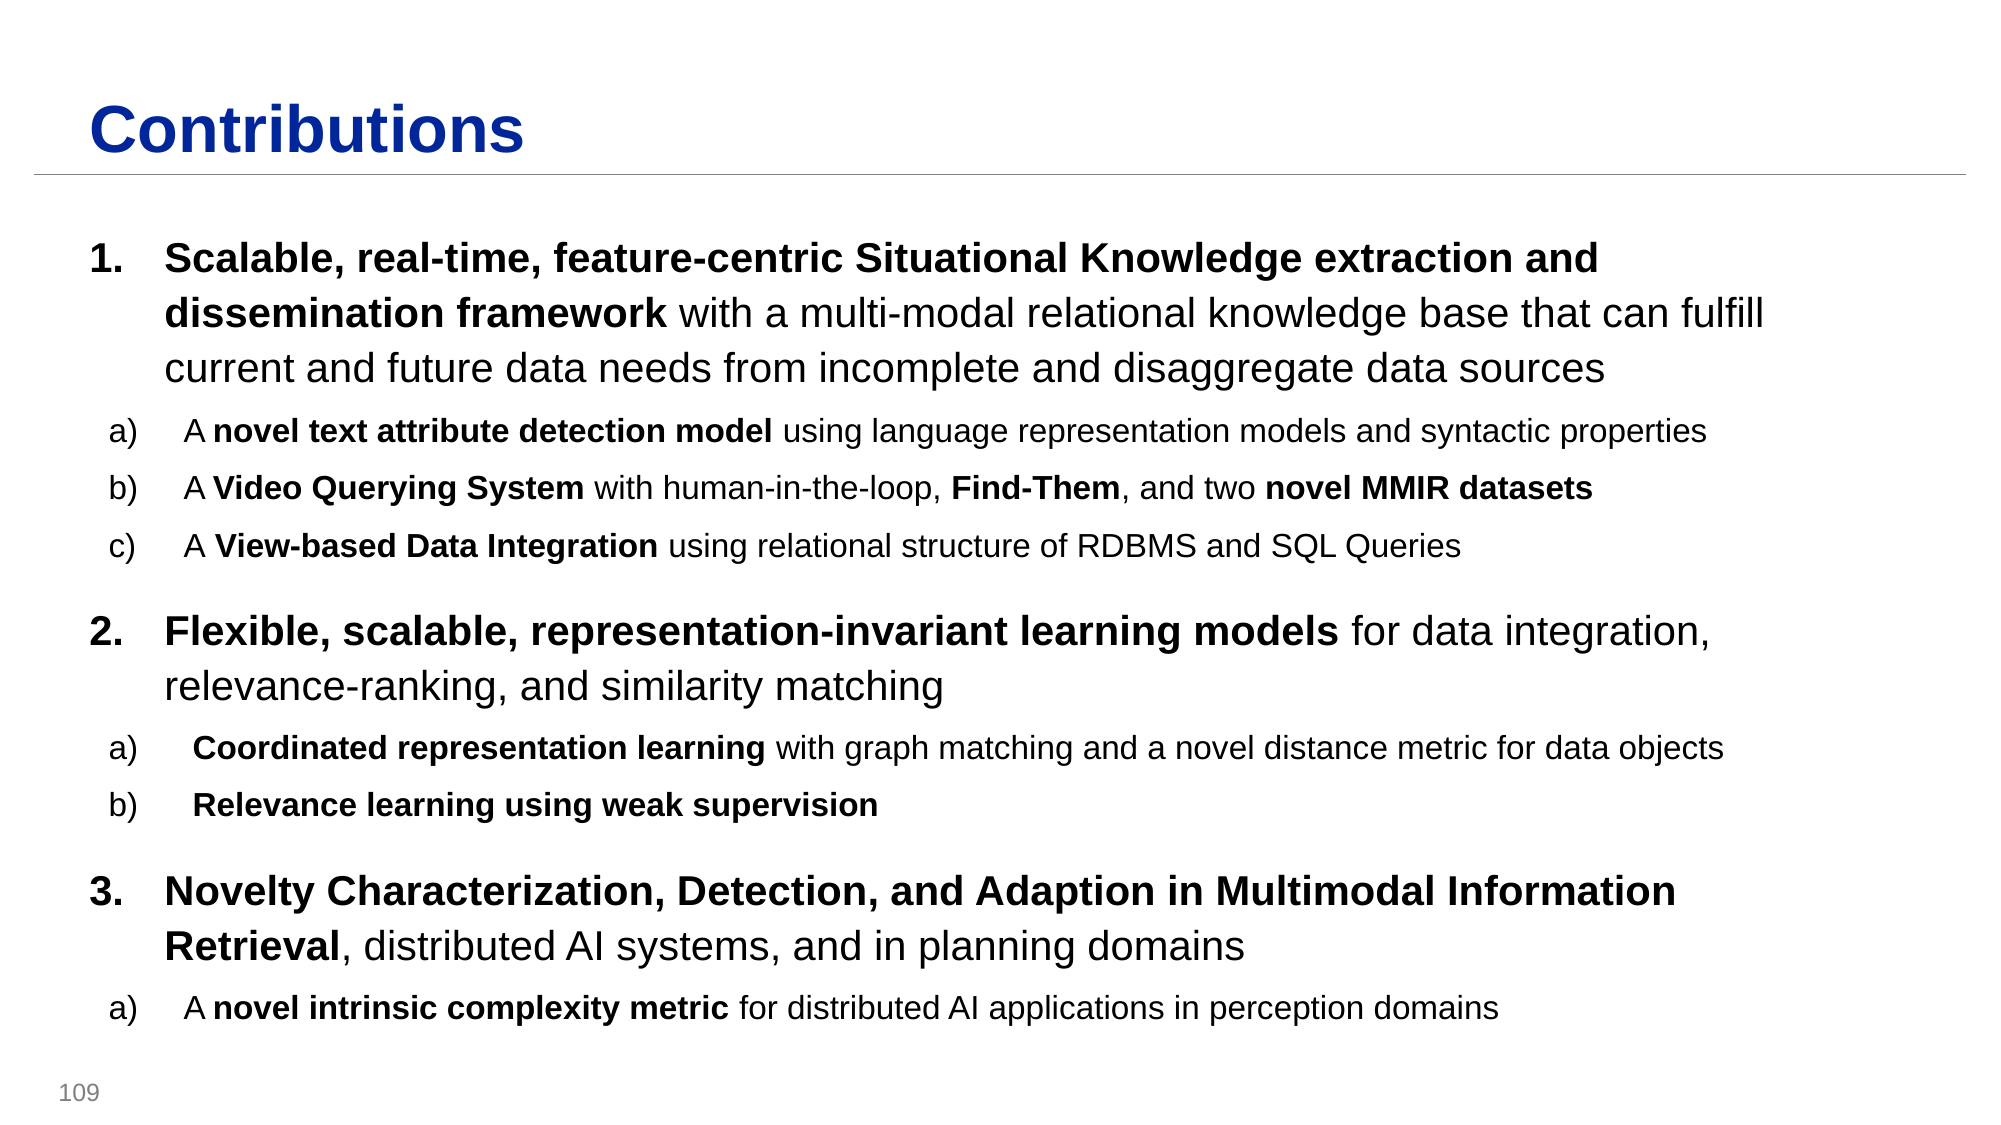

# Contributions
Scalable, real-time, feature-centric Situational Knowledge extraction and dissemination framework with a multi-modal relational knowledge base that can fulfill current and future data needs from incomplete and disaggregate data sources
A novel text attribute detection model using language representation models and syntactic properties
A Video Querying System with human-in-the-loop, Find-Them, and two novel MMIR datasets
A View-based Data Integration using relational structure of RDBMS and SQL Queries
Flexible, scalable, representation-invariant learning models for data integration, relevance-ranking, and similarity matching
 Coordinated representation learning with graph matching and a novel distance metric for data objects
 Relevance learning using weak supervision
Novelty Characterization, Detection, and Adaption in Multimodal Information Retrieval, distributed AI systems, and in planning domains
A novel intrinsic complexity metric for distributed AI applications in perception domains
109